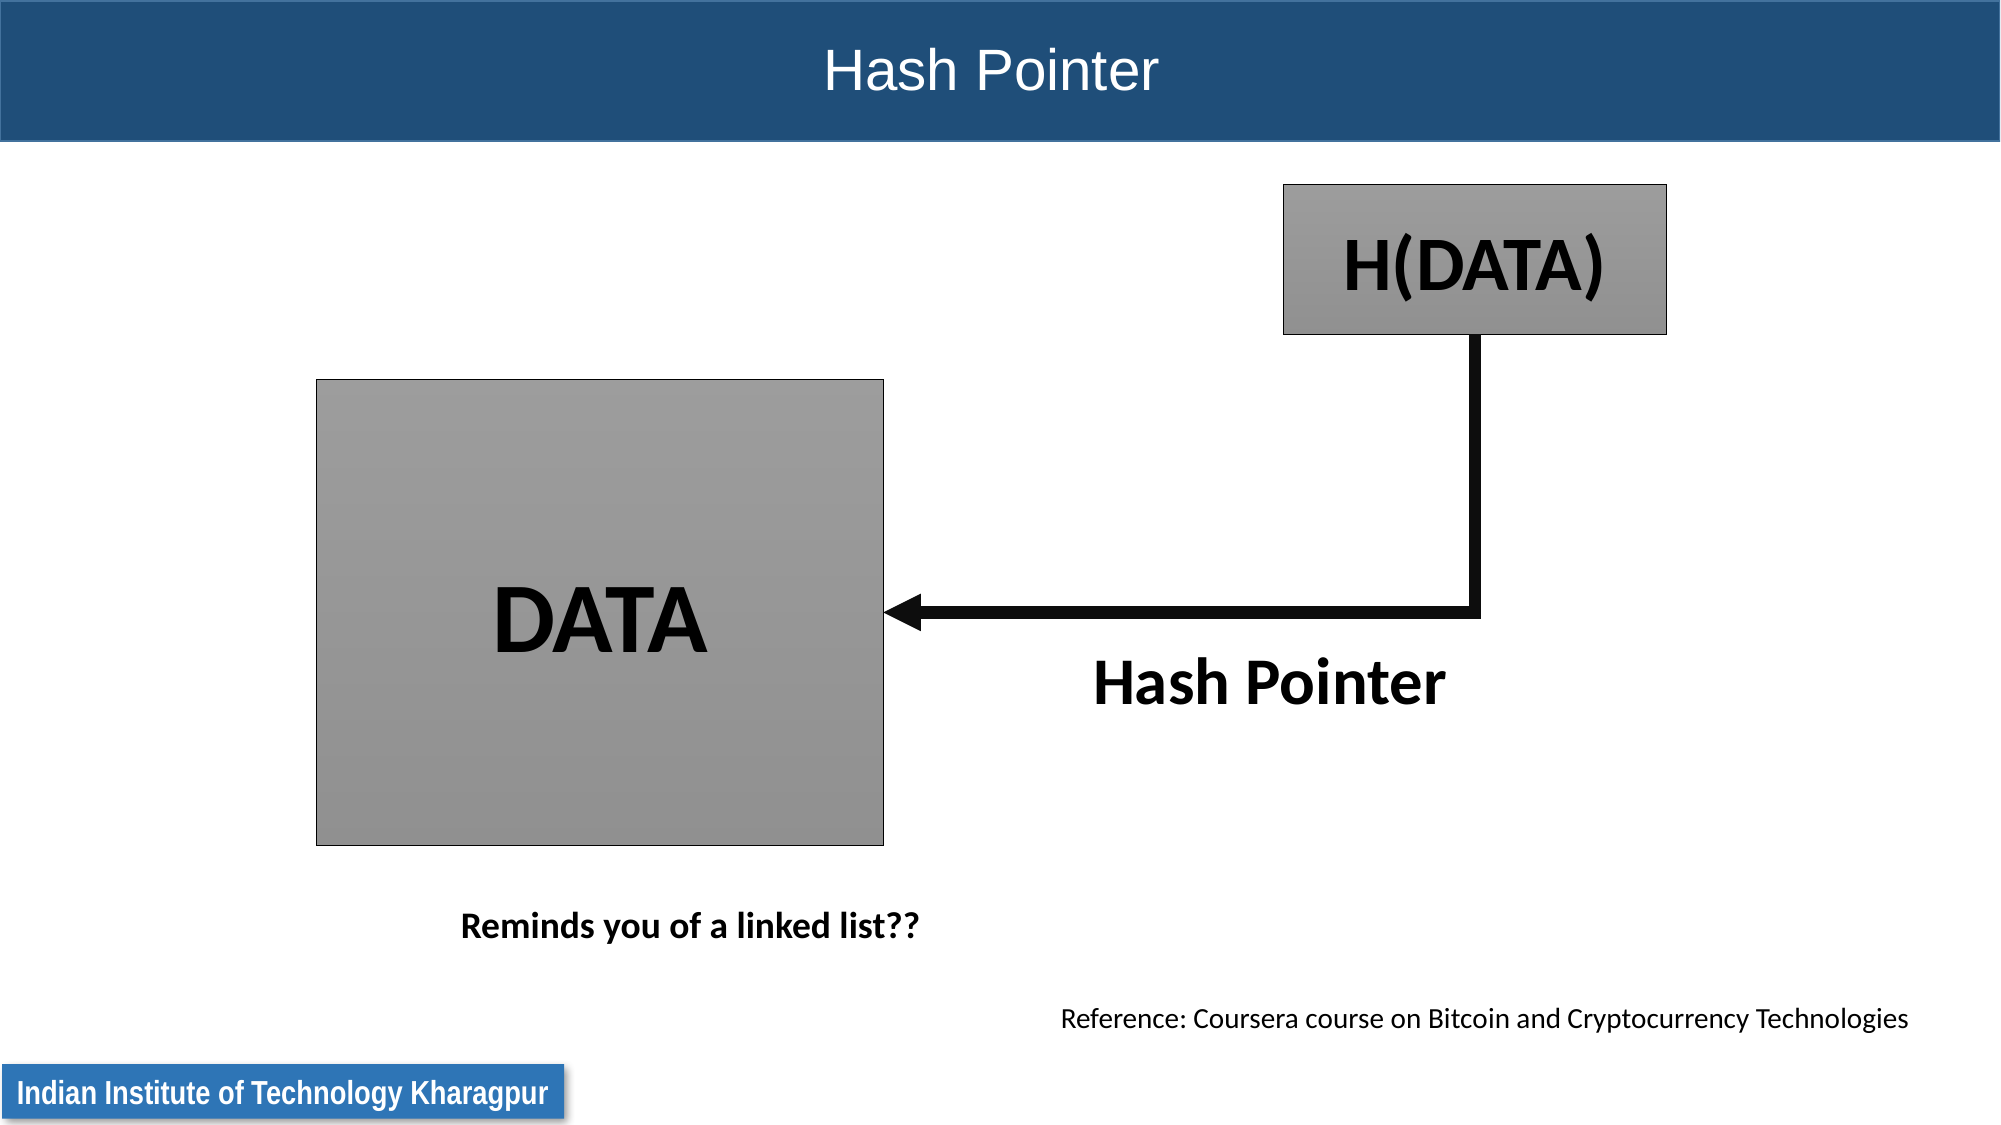

# Hash Pointer
H(DATA)
DATA
Hash Pointer
Reminds you of a linked list??

				Reference: Coursera course on Bitcoin and Cryptocurrency Technologies